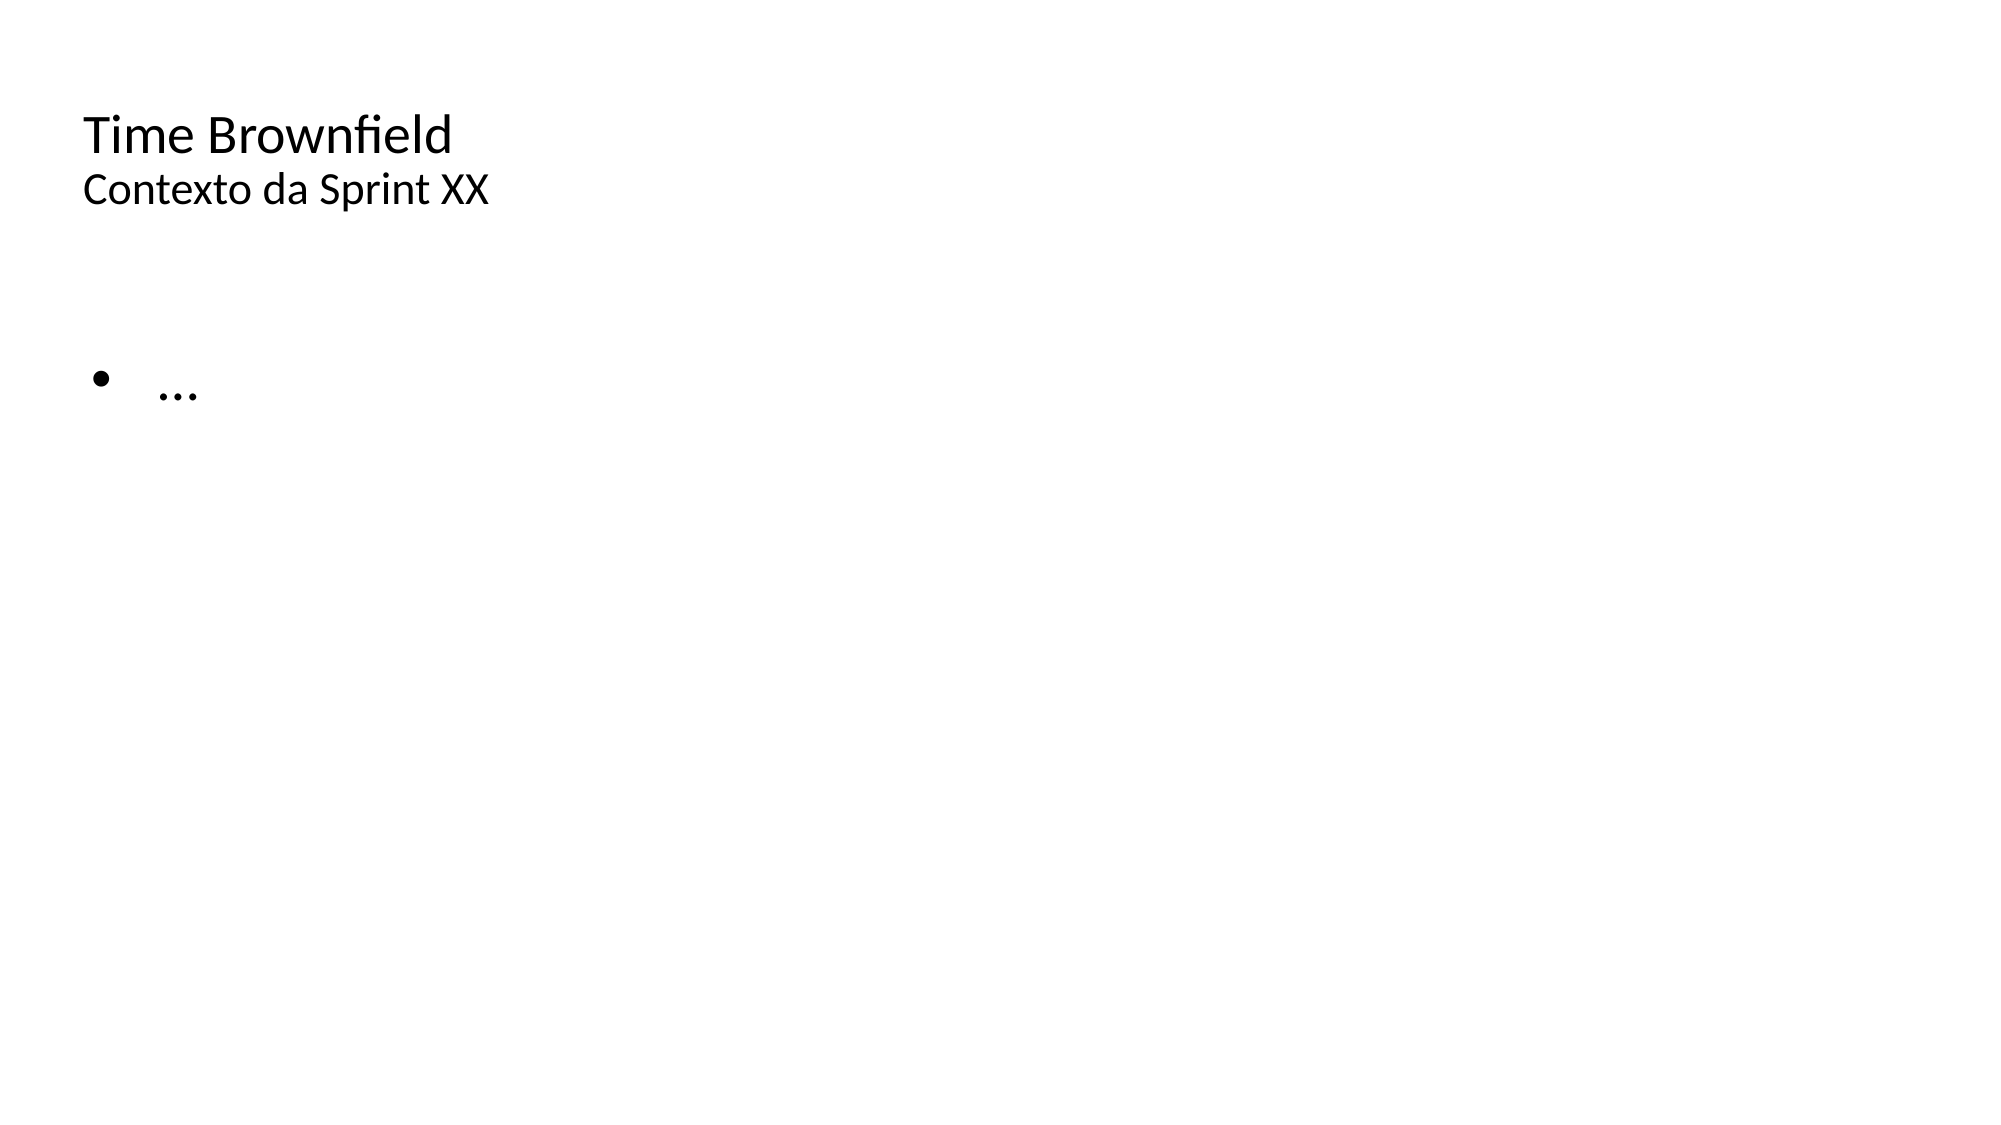

# Time Brownfield Contexto da Sprint XX

…